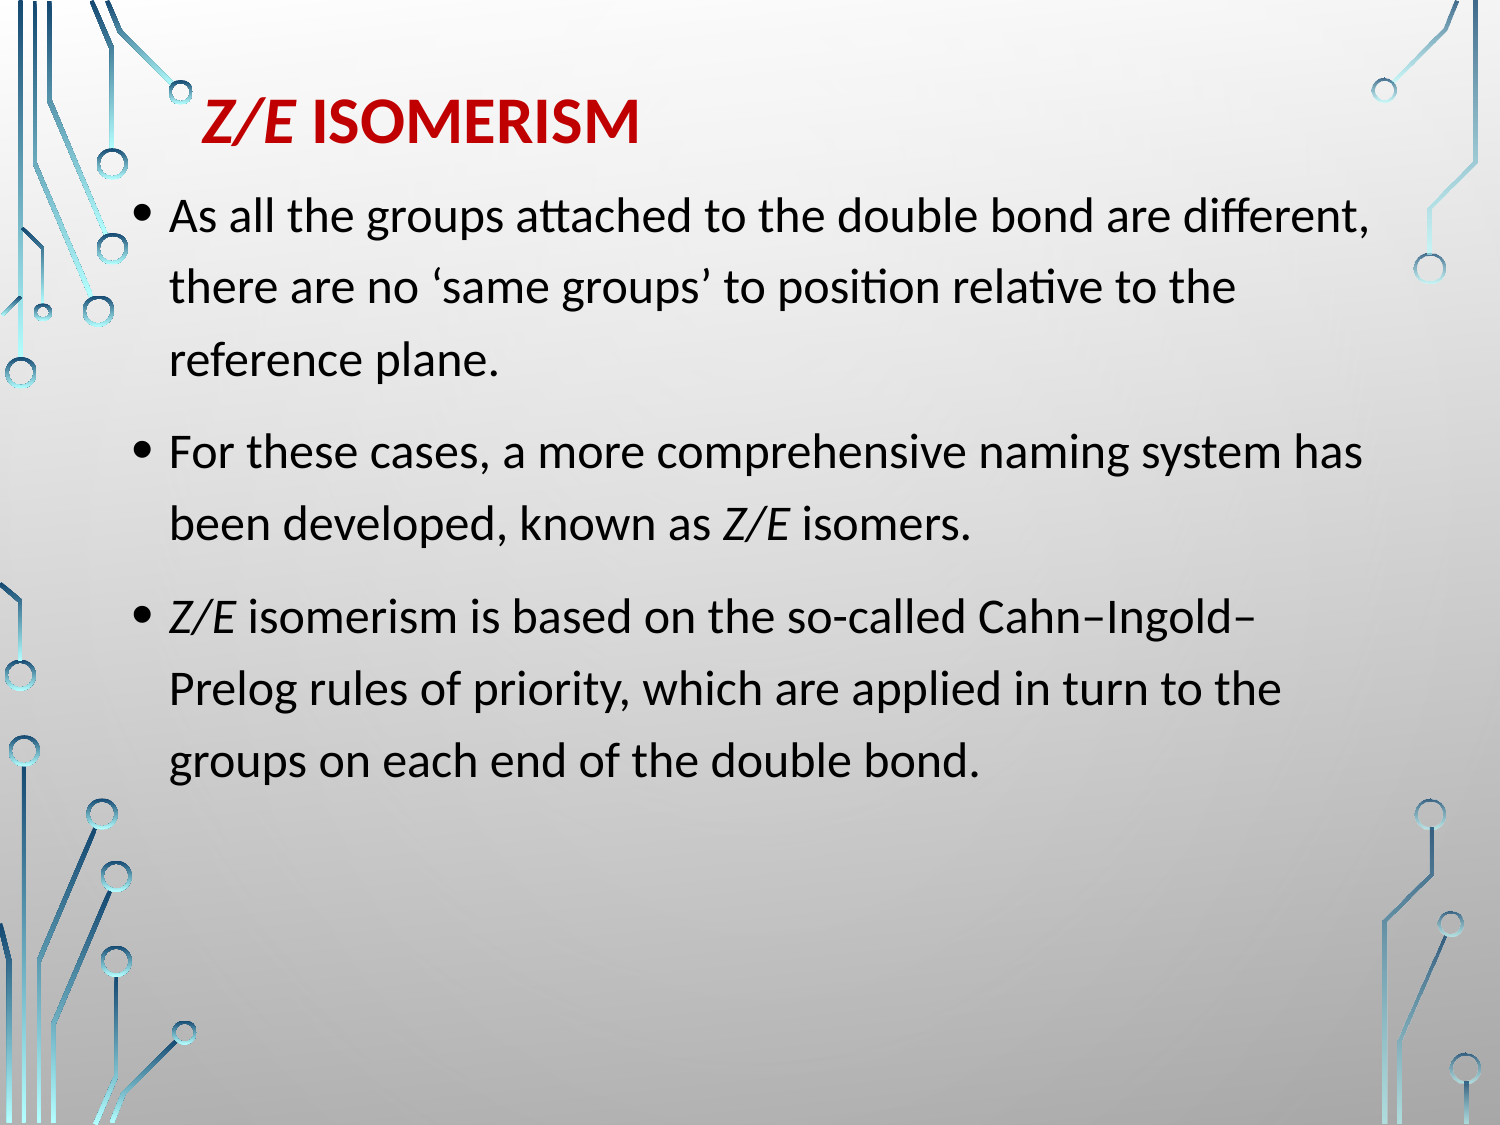

# z/e isomerism
As all the groups attached to the double bond are different, there are no ‘same groups’ to position relative to the reference plane.
For these cases, a more comprehensive naming system has been developed, known as Z/E isomers.
Z/E isomerism is based on the so-called Cahn–Ingold–Prelog rules of priority, which are applied in turn to the groups on each end of the double bond.